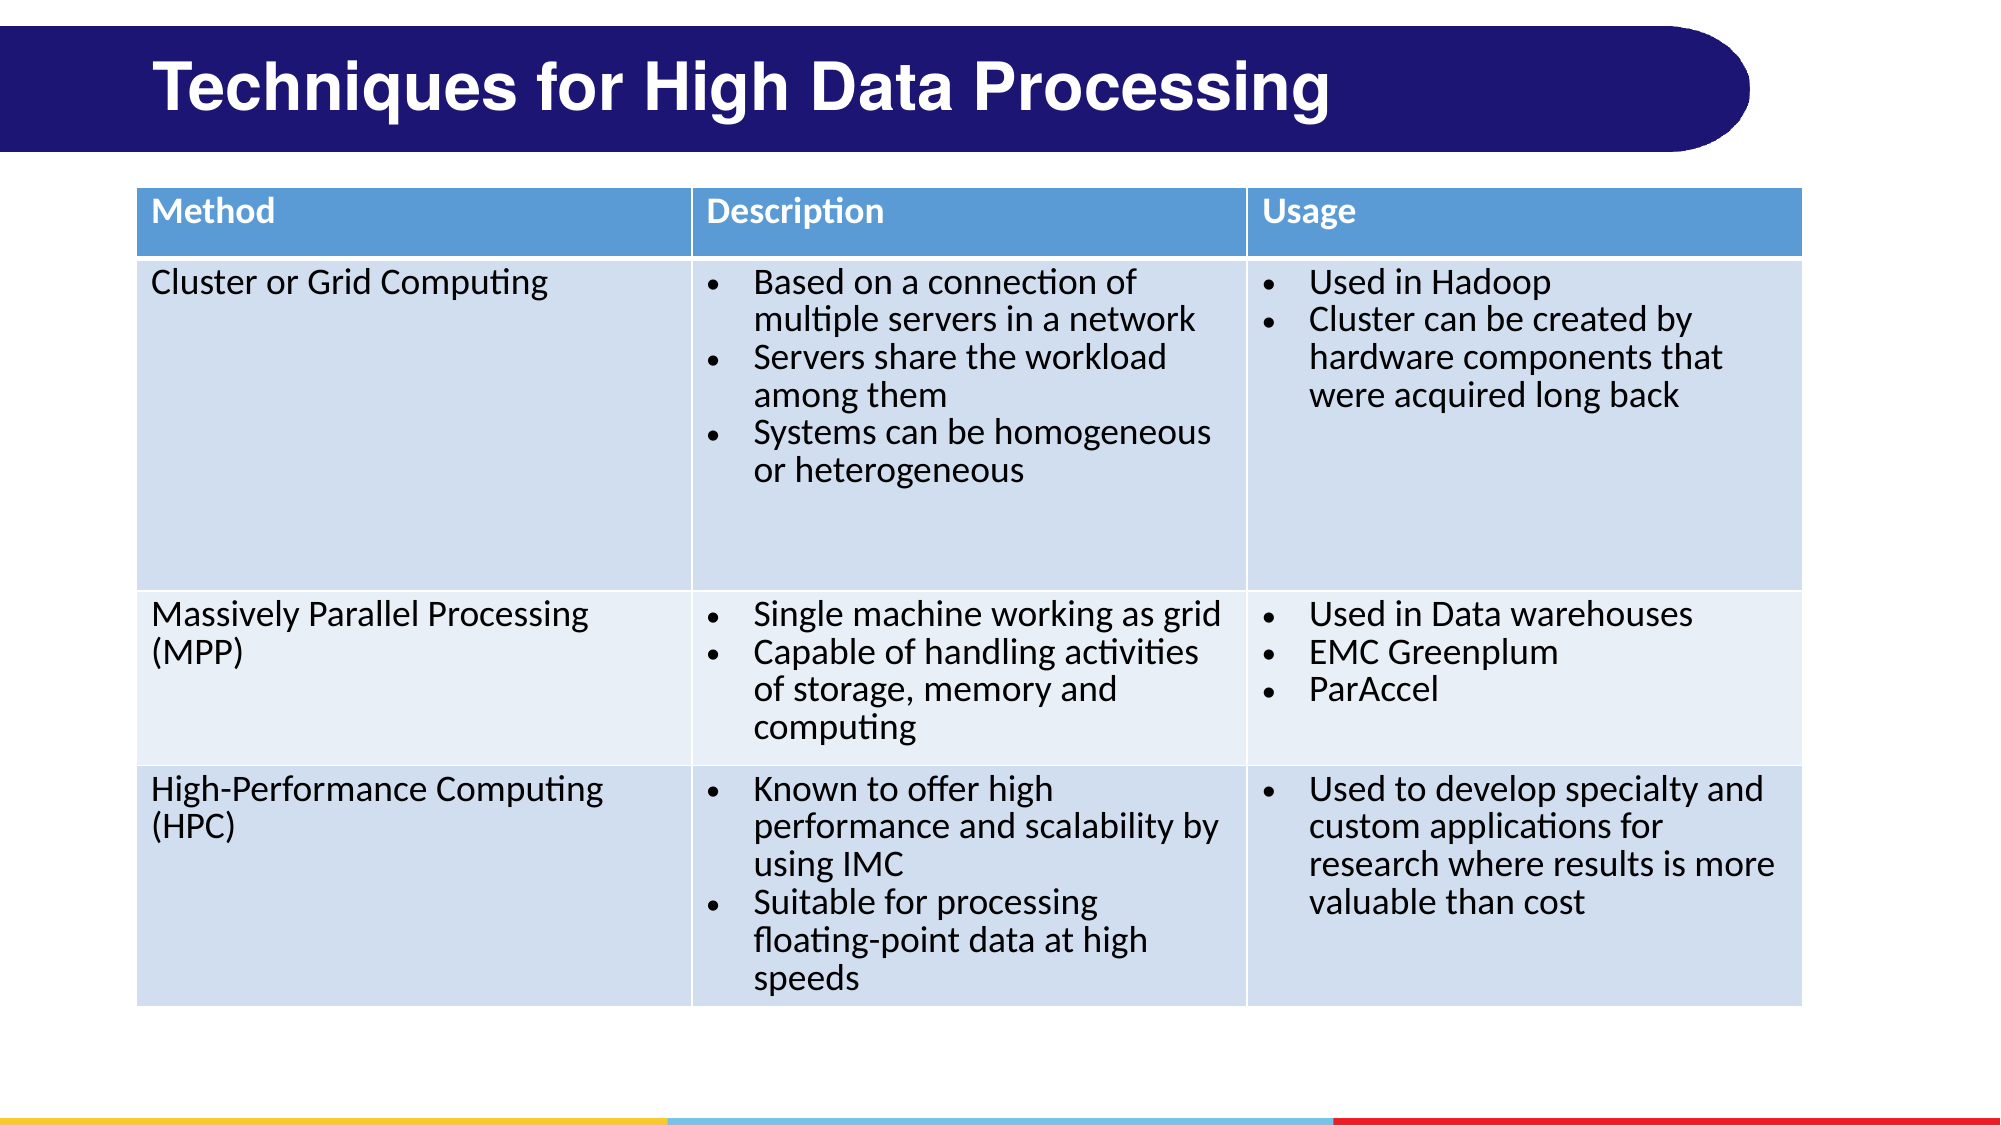

# Techniques for High Data Processing

| Method | Description | Usage |
| --- | --- | --- |
| Cluster or Grid Computing | Based on a connection of multiple servers in a network Servers share the workload among them Systems can be homogeneous or heterogeneous | Used in Hadoop Cluster can be created by hardware components that were acquired long back |
| Massively Parallel Processing (MPP) | Single machine working as grid Capable of handling activities of storage, memory and computing | Used in Data warehouses EMC Greenplum ParAccel |
| High-Performance Computing (HPC) | Known to offer high performance and scalability by using IMC Suitable for processing floating-point data at high speeds | Used to develop specialty and custom applications for research where results is more valuable than cost |